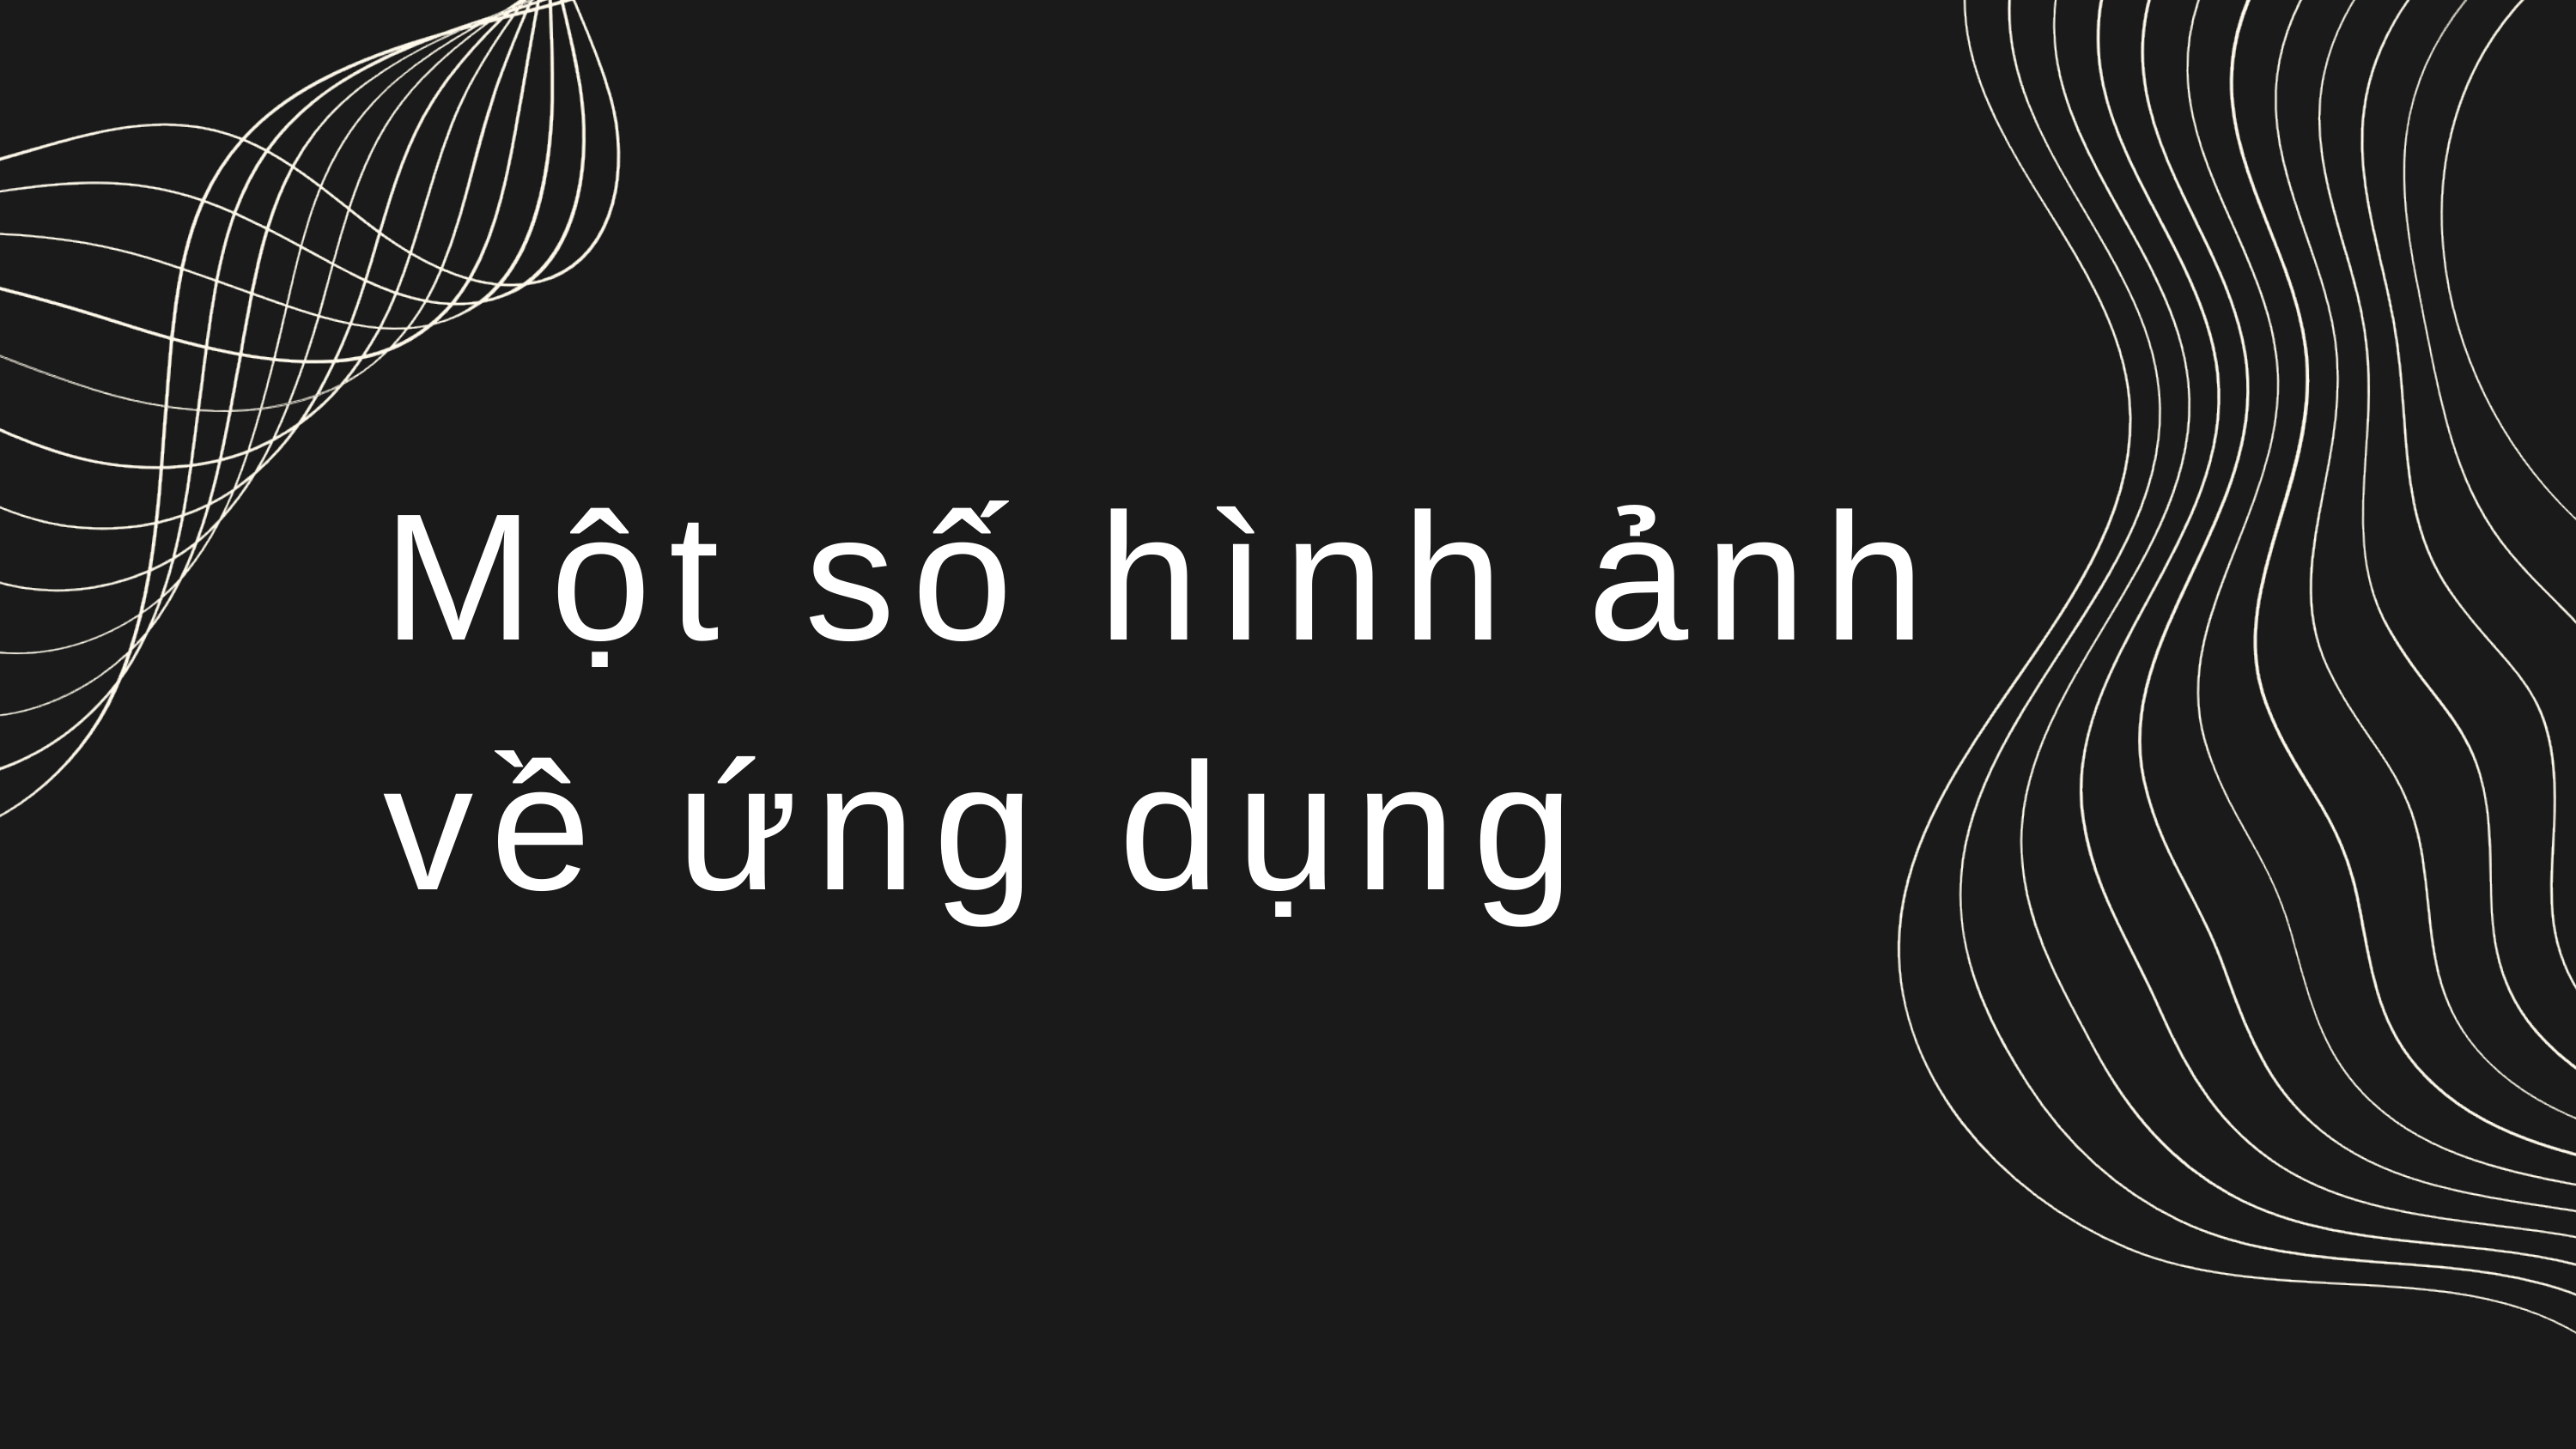

Một số hình ảnh về ứng dụng